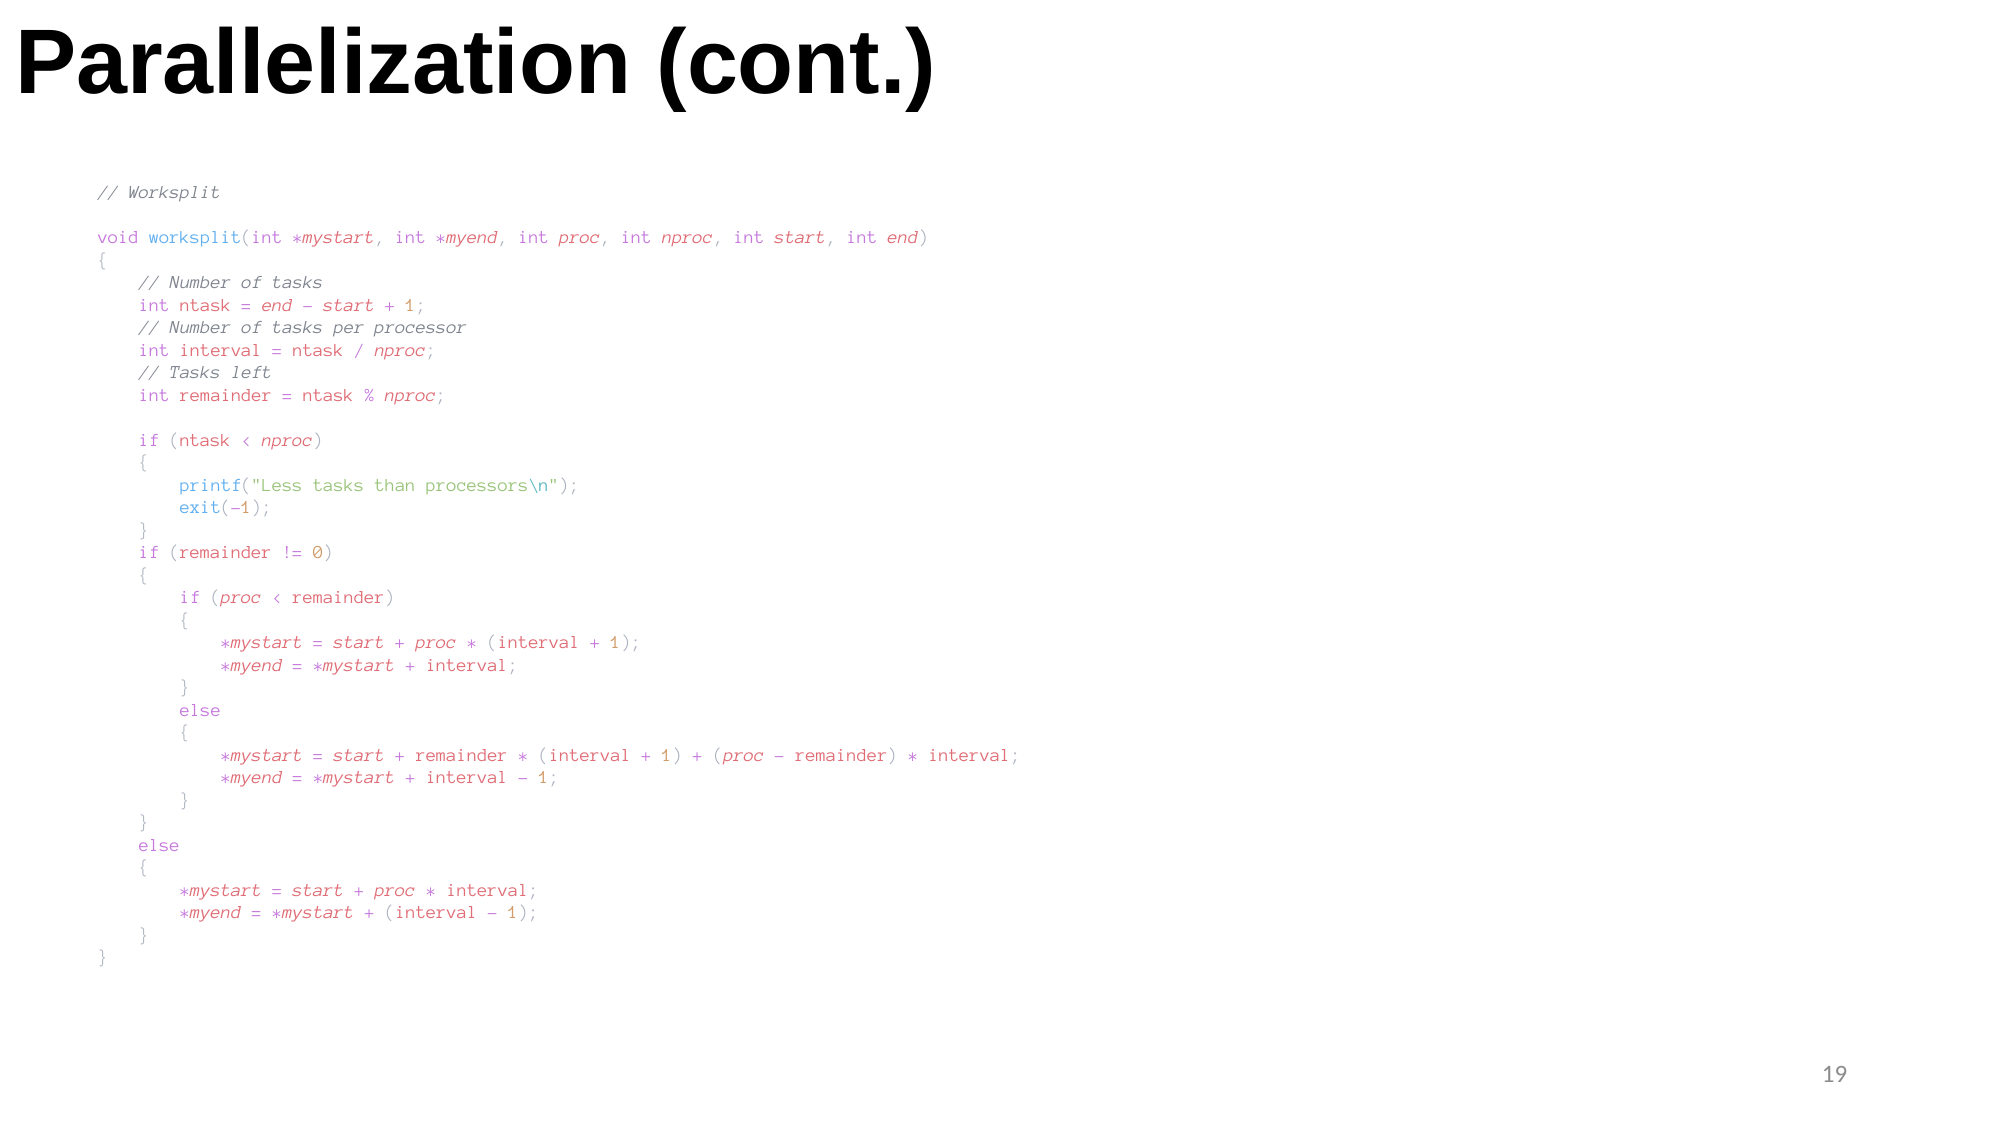

# Parallelization (cont.)
// Worksplit
void worksplit(int *mystart, int *myend, int proc, int nproc, int start, int end)
{
    // Number of tasks
    int ntask = end - start + 1;
    // Number of tasks per processor
    int interval = ntask / nproc;
    // Tasks left
    int remainder = ntask % nproc;
    if (ntask < nproc)
    {
        printf("Less tasks than processors\n");
        exit(-1);
    }
    if (remainder != 0)
    {
        if (proc < remainder)
        {
            *mystart = start + proc * (interval + 1);
            *myend = *mystart + interval;
        }
        else
        {
            *mystart = start + remainder * (interval + 1) + (proc - remainder) * interval;
            *myend = *mystart + interval - 1;
        }
    }
    else
    {
        *mystart = start + proc * interval;
        *myend = *mystart + (interval - 1);
    }
}
19